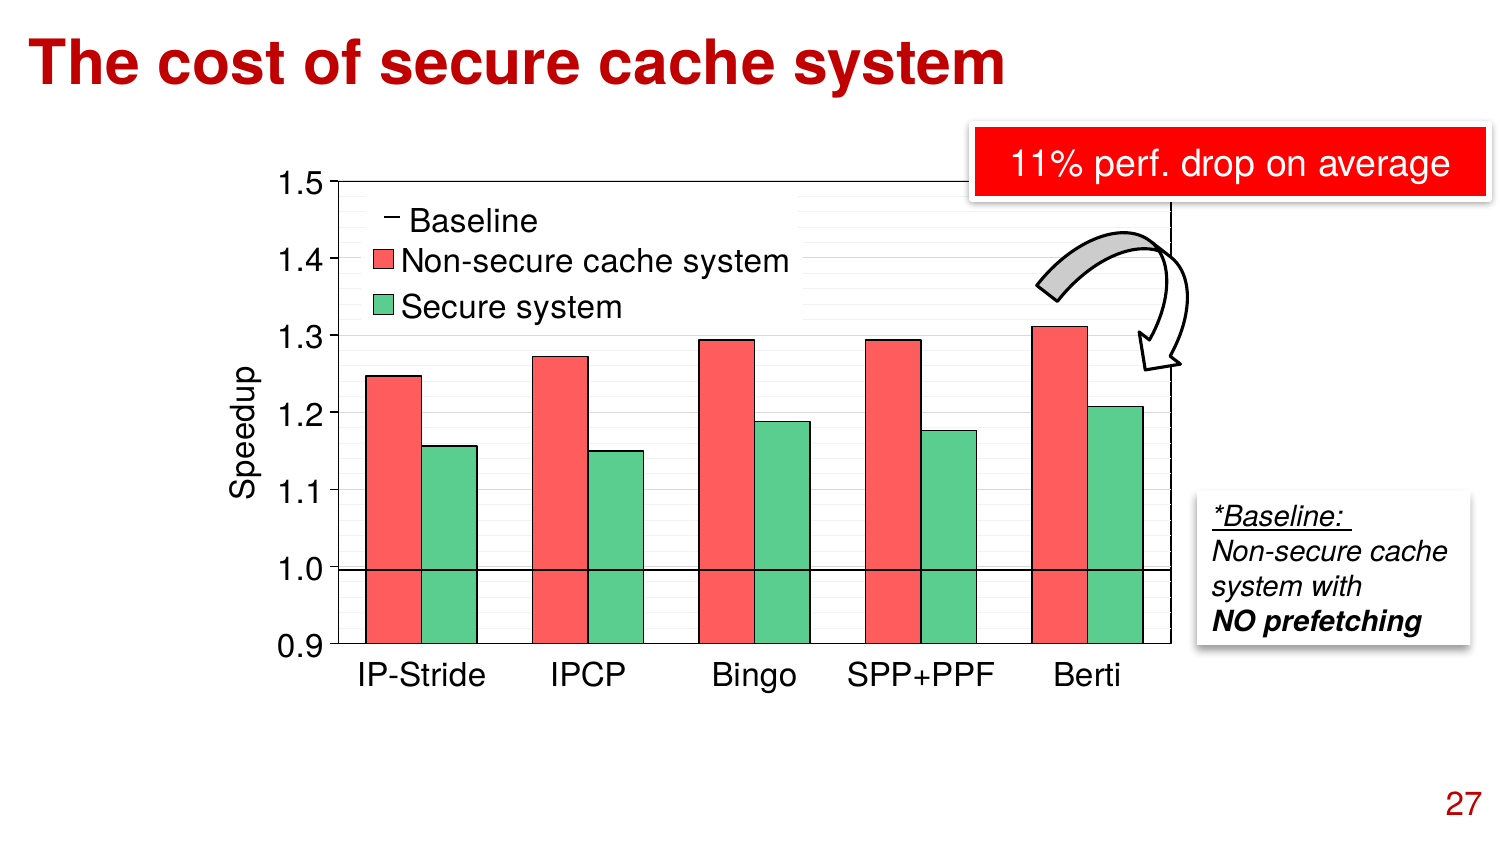

# The cost of secure cache system
11% perf. drop on average

### Chart

| Category | Non-secure cache system | Secure system |
|---|---|---|
| IP-Stride | 1.24712593 | 1.155914808 |
| IPCP | 1.272338992 | 1.149837612 |
| Bingo | 1.293595497 | 1.188270311 |
| SPP+PPF | 1.293722655 | 1.176265889 |
| Berti | 1.311331655 | 1.207354821 |
*Baseline:
Non-secure cache system with
NO prefetching
27